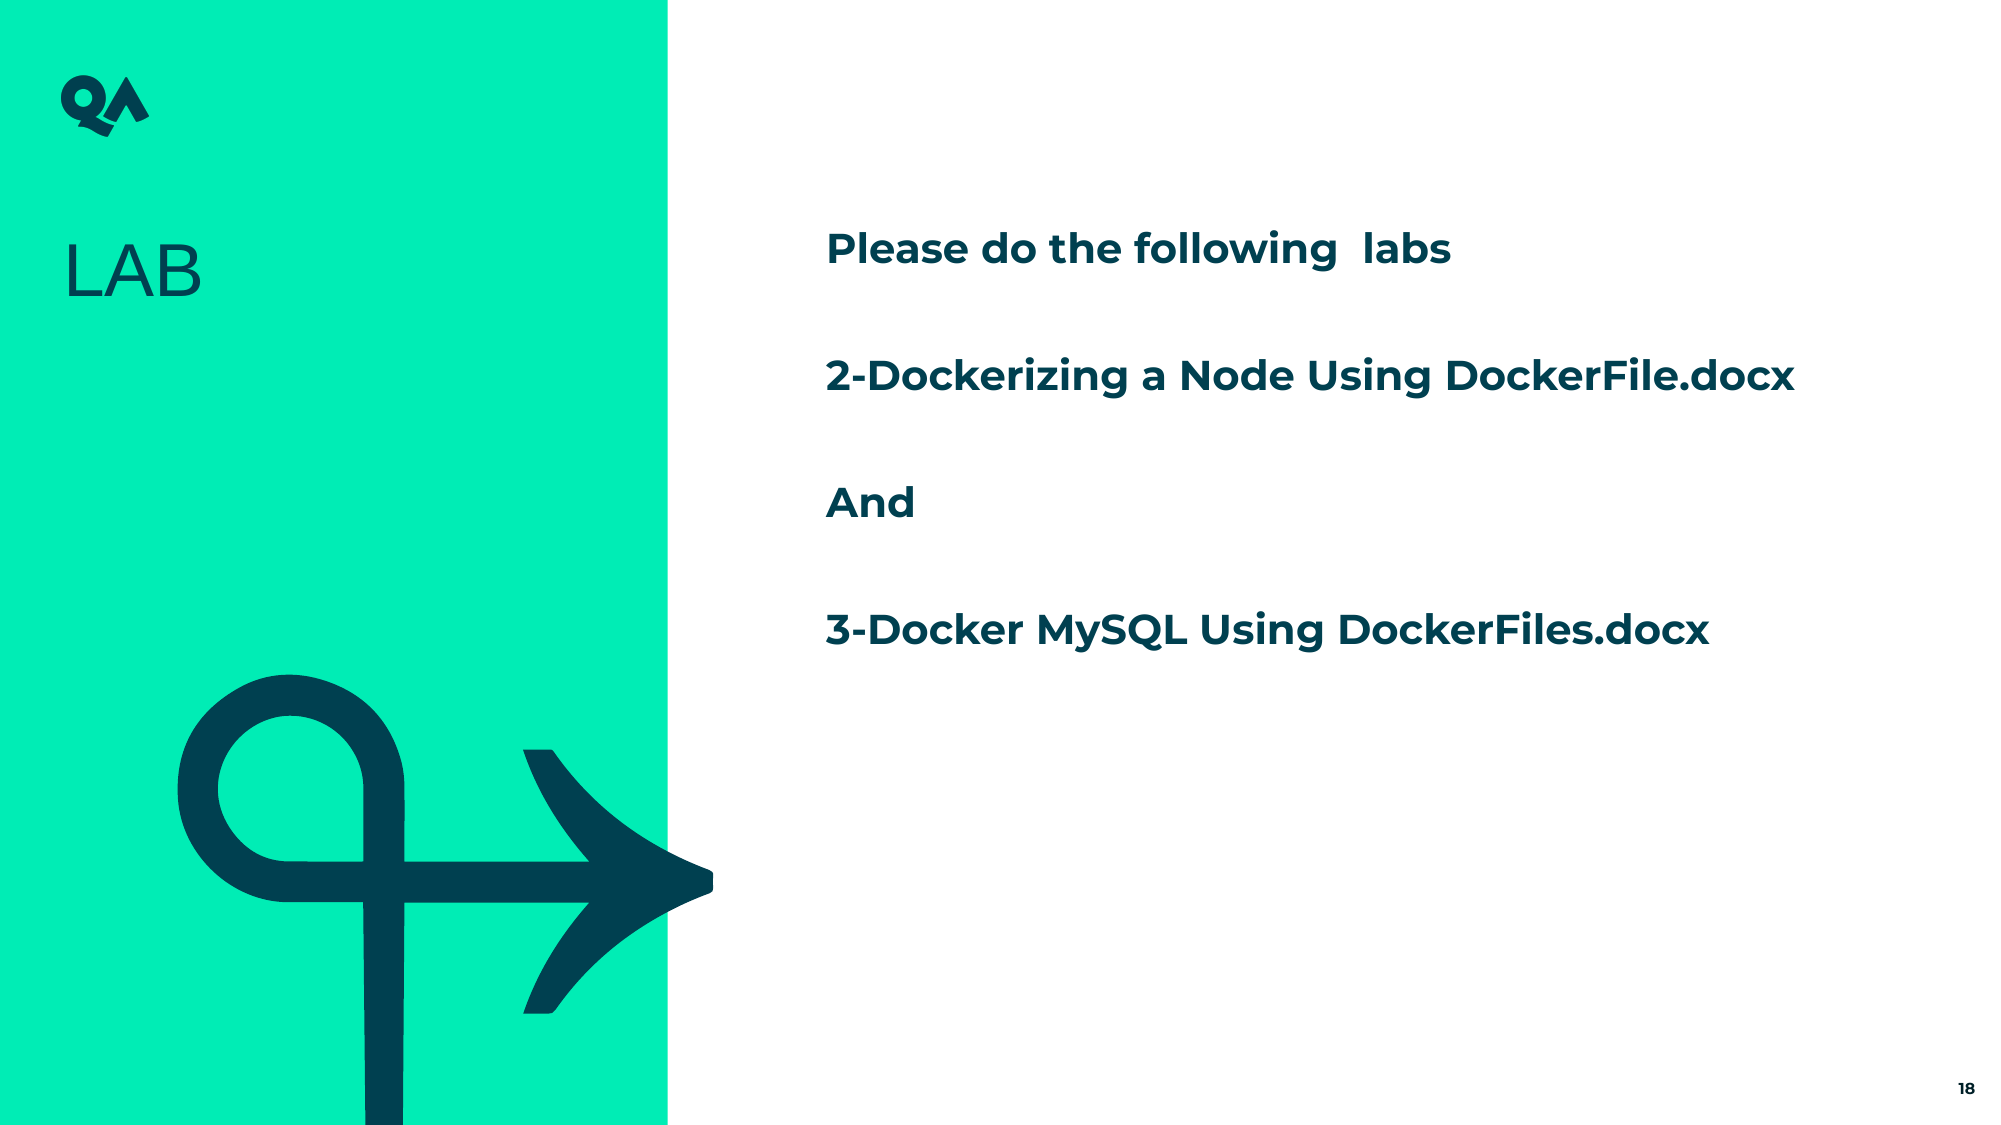

Lab
Please do the following  labs

2-Dockerizing a Node Using DockerFile.docx

And

3-Docker MySQL Using DockerFiles.docx

18